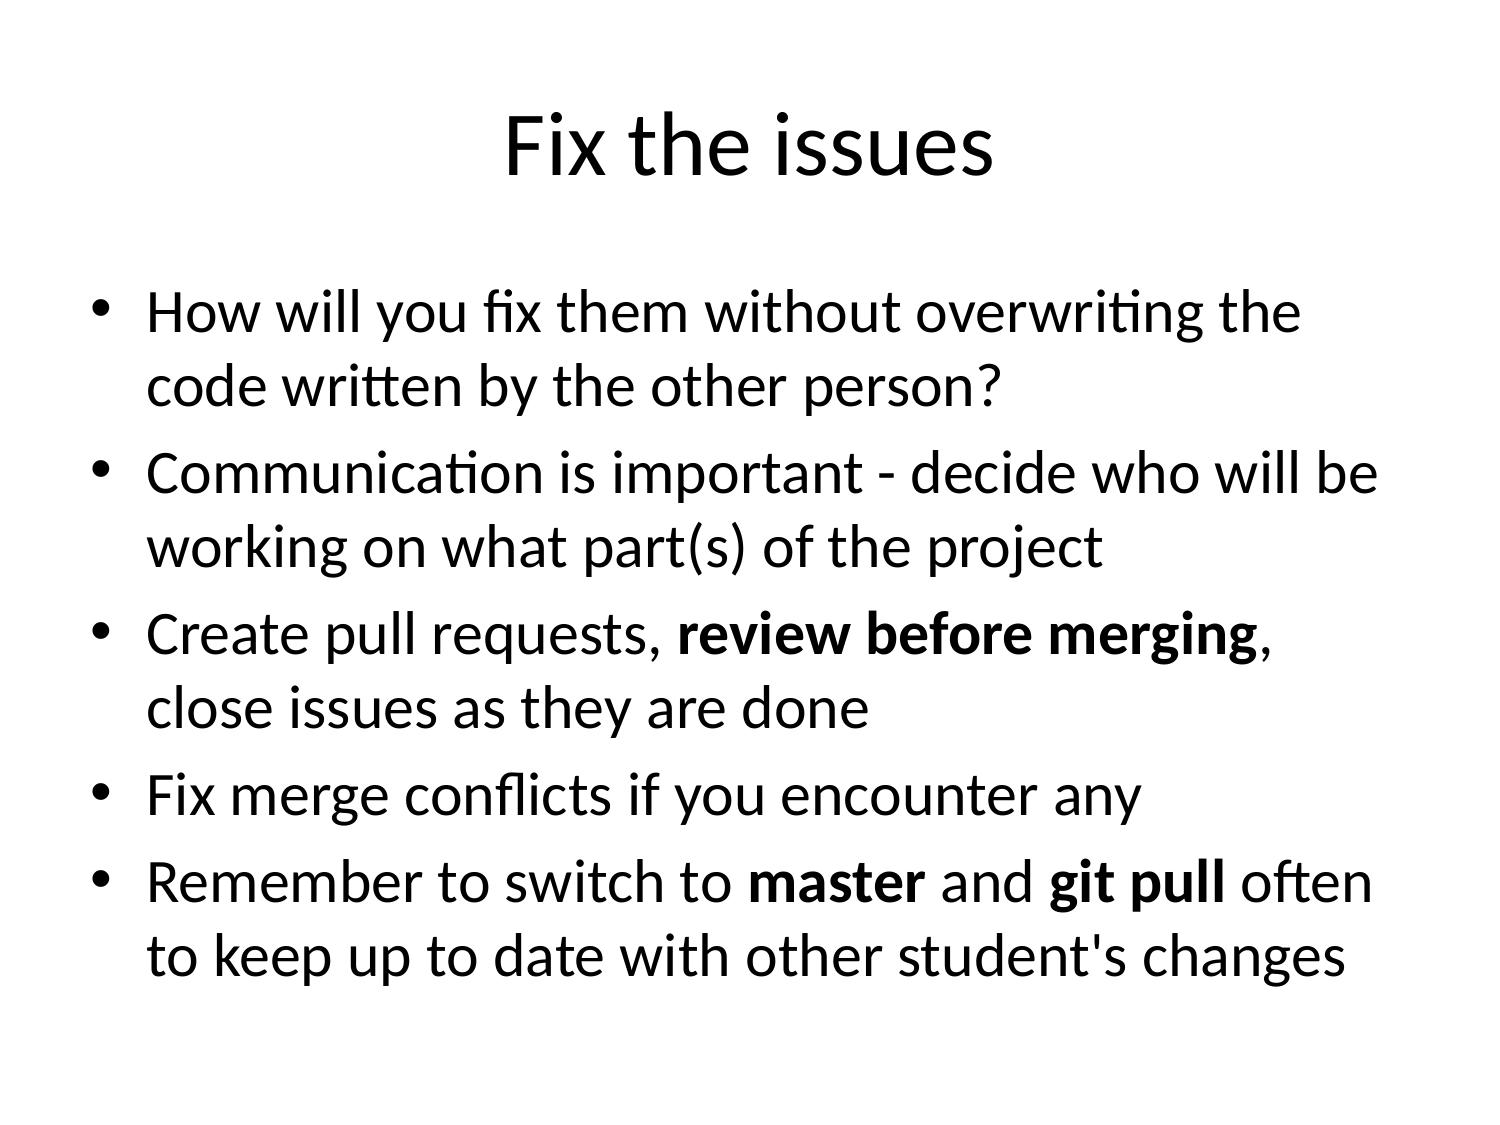

# Fix the issues
How will you fix them without overwriting the code written by the other person?
Communication is important - decide who will be working on what part(s) of the project
Create pull requests, review before merging, close issues as they are done
Fix merge conflicts if you encounter any
Remember to switch to master and git pull often to keep up to date with other student's changes